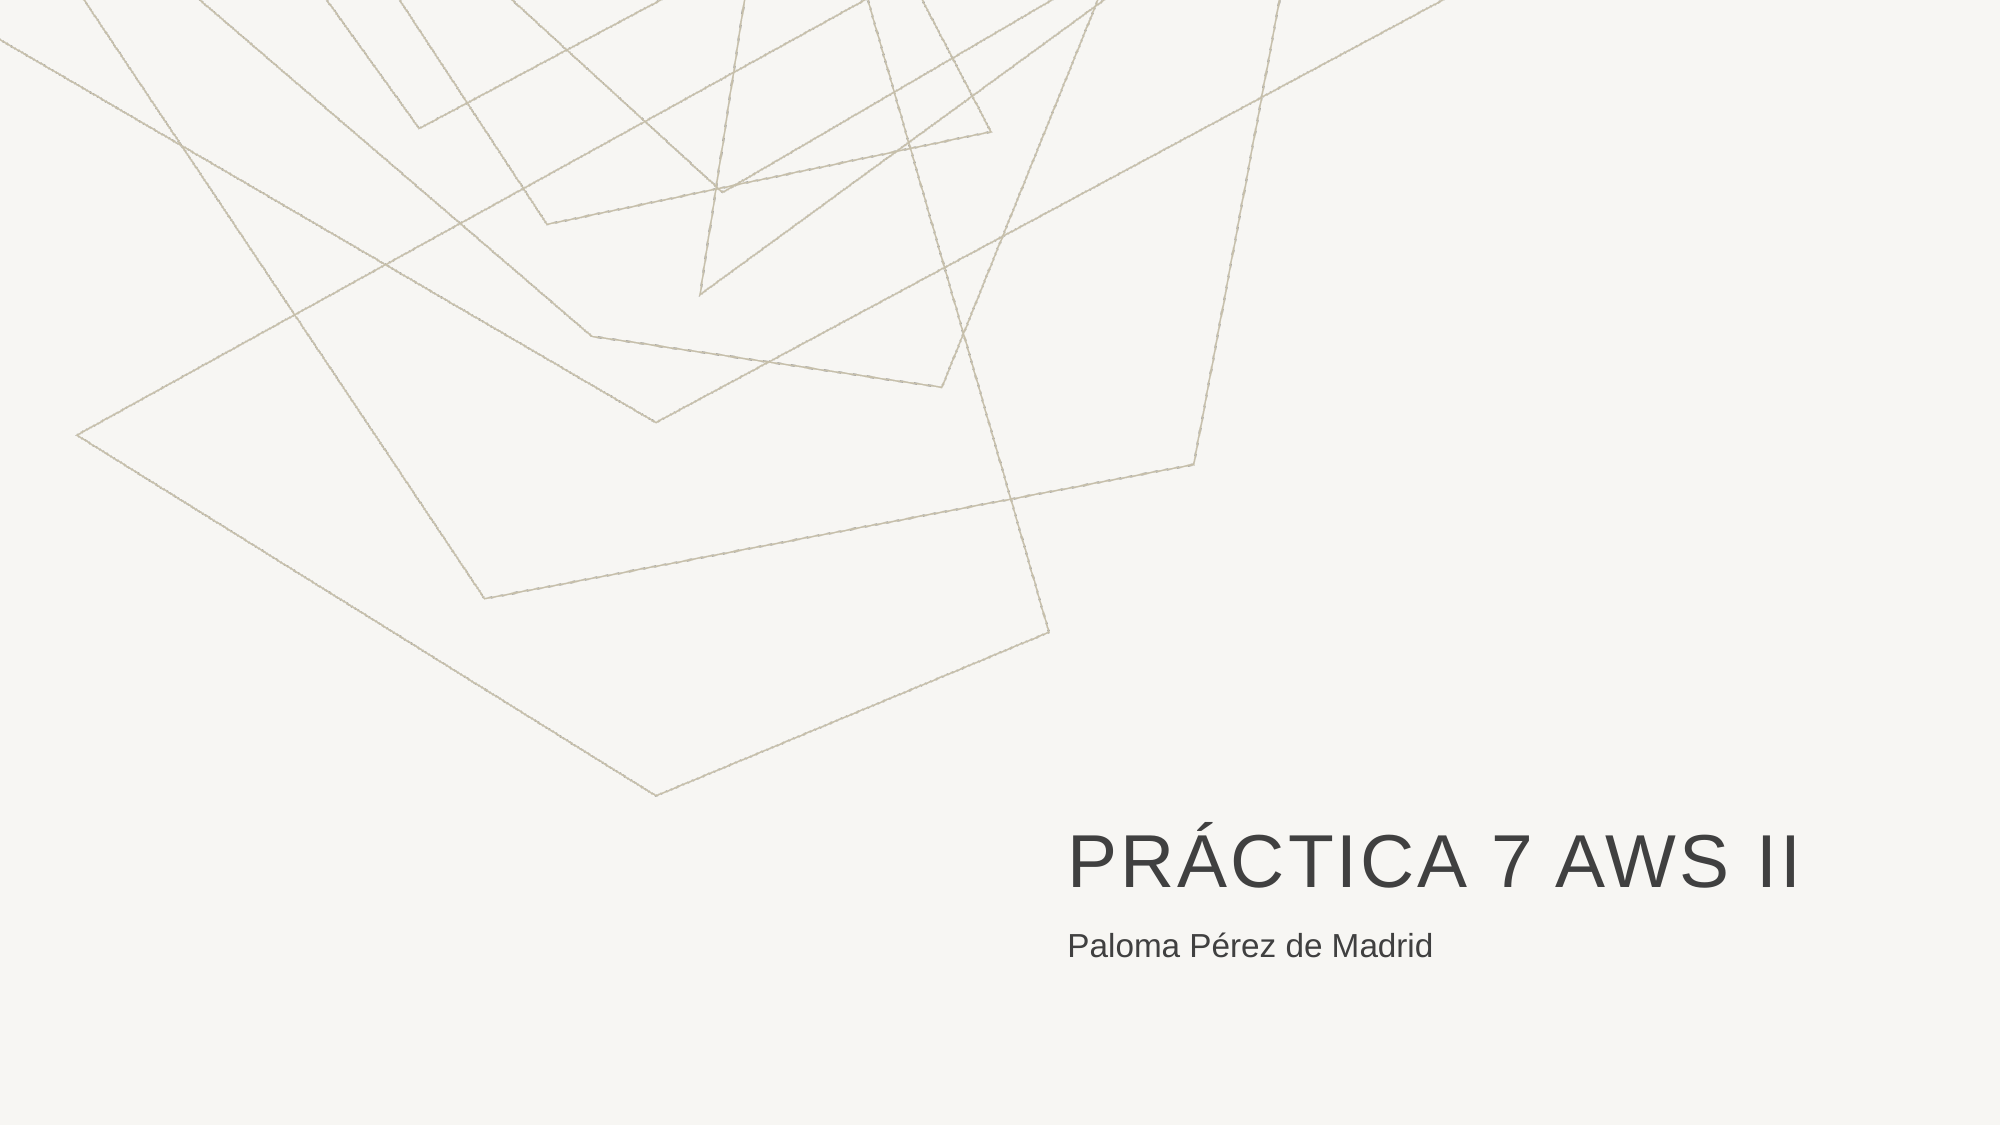

# Práctica 7 aws ii
Paloma Pérez de Madrid